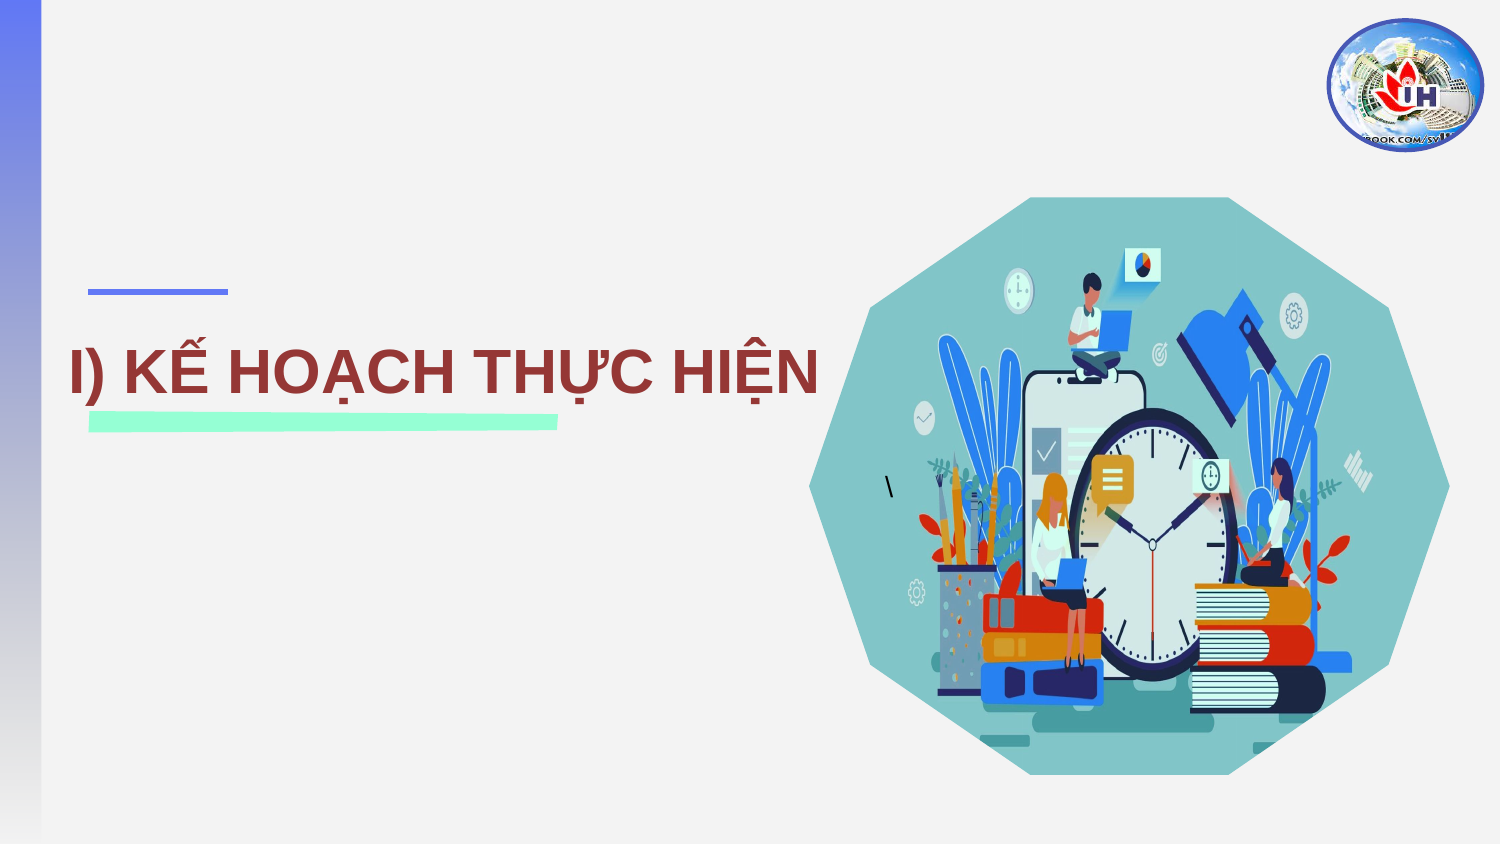

\
# I) KẾ HOẠCH THỰC HIỆN